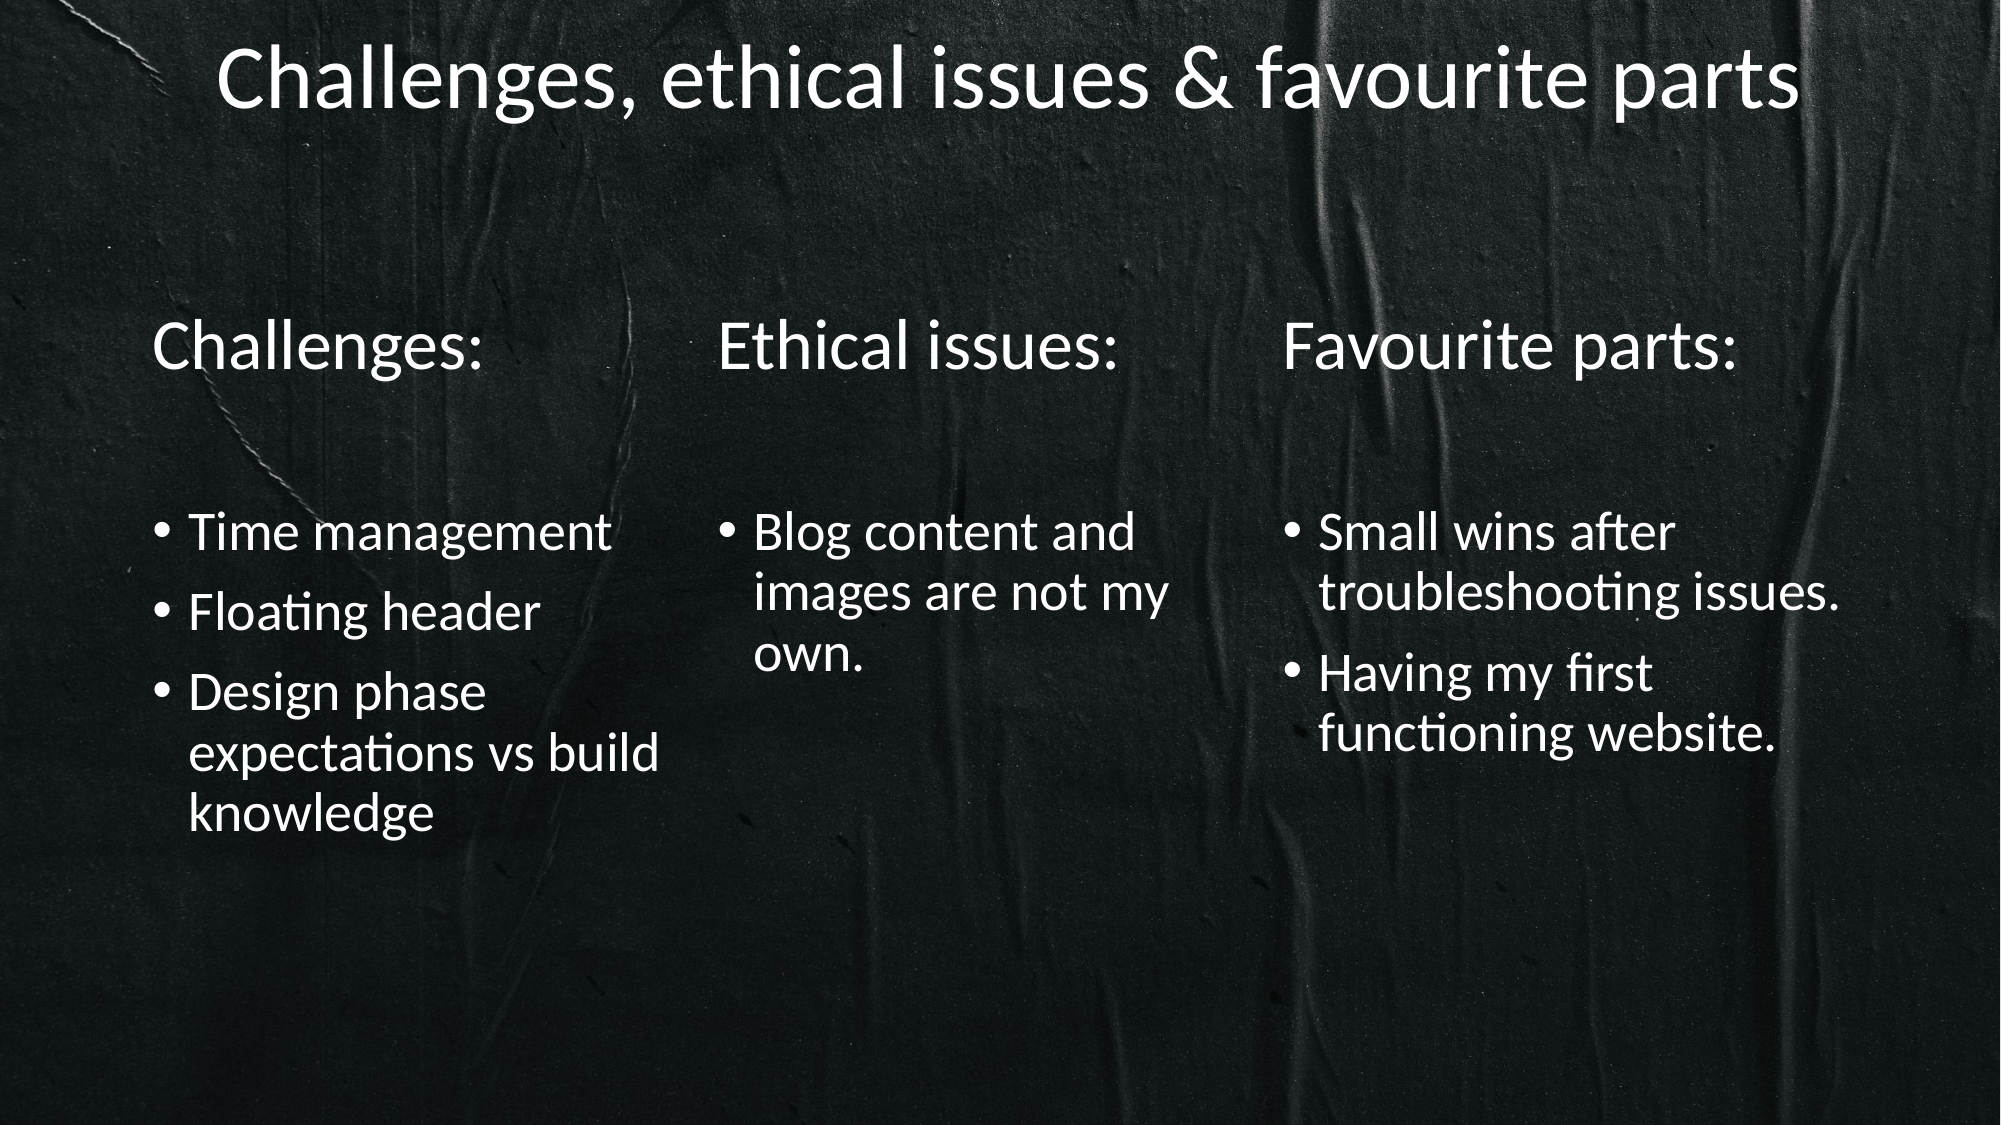

# Challenges, ethical issues & favourite parts
Challenges:

Time management
Floating header
Design phase expectations vs build knowledge

Ethical issues:

Blog content and images are not my own.

Favourite parts:

Small wins after troubleshooting issues.
Having my first functioning website.